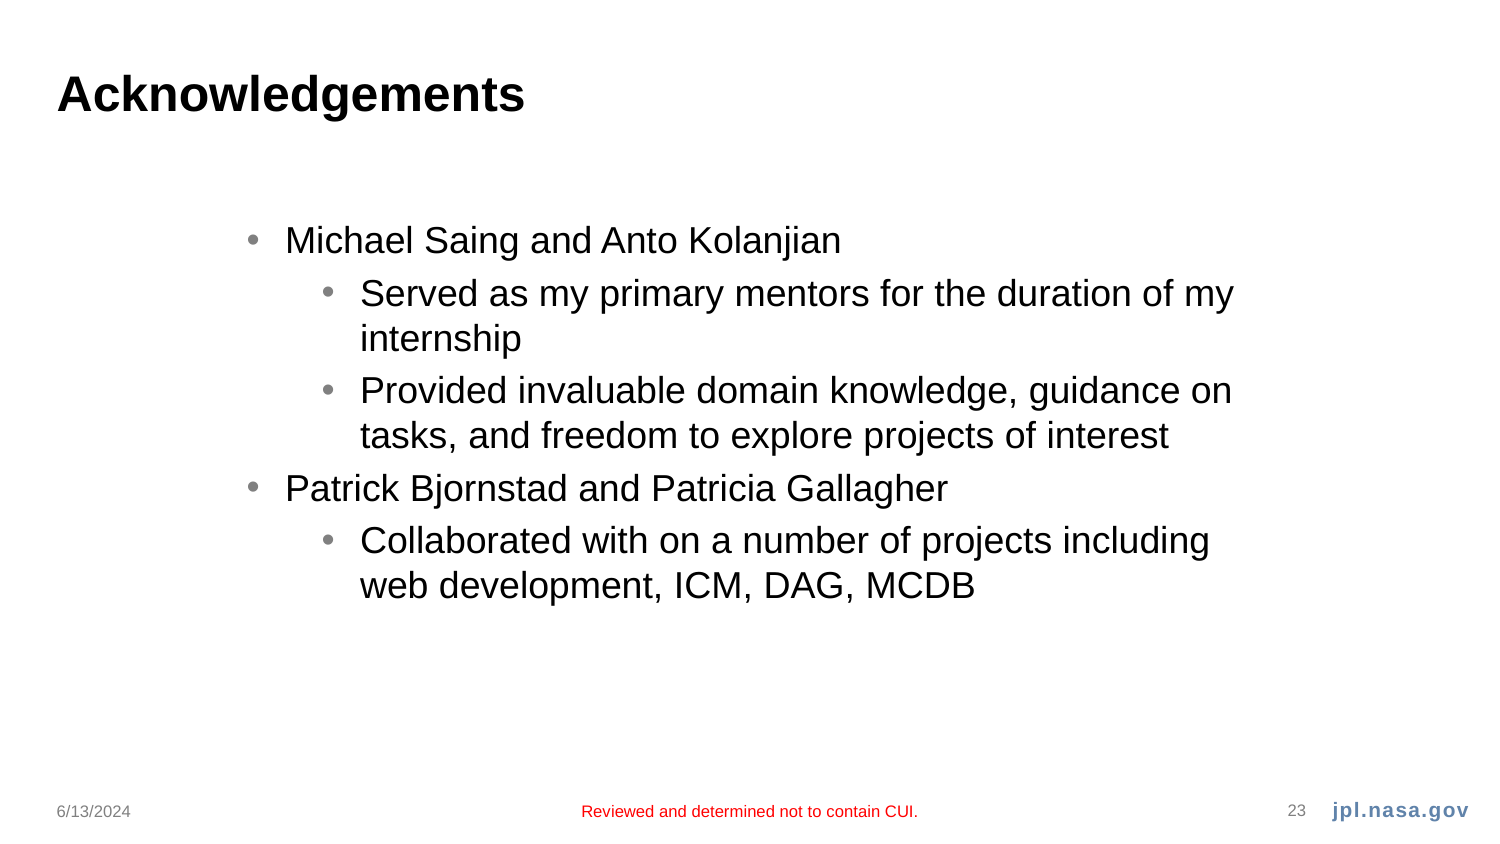

# Acknowledgements
Michael Saing and Anto Kolanjian
Served as my primary mentors for the duration of my internship
Provided invaluable domain knowledge, guidance on tasks, and freedom to explore projects of interest
Patrick Bjornstad and Patricia Gallagher
Collaborated with on a number of projects including web development, ICM, DAG, MCDB

6/13/2024
Reviewed and determined not to contain CUI.
23